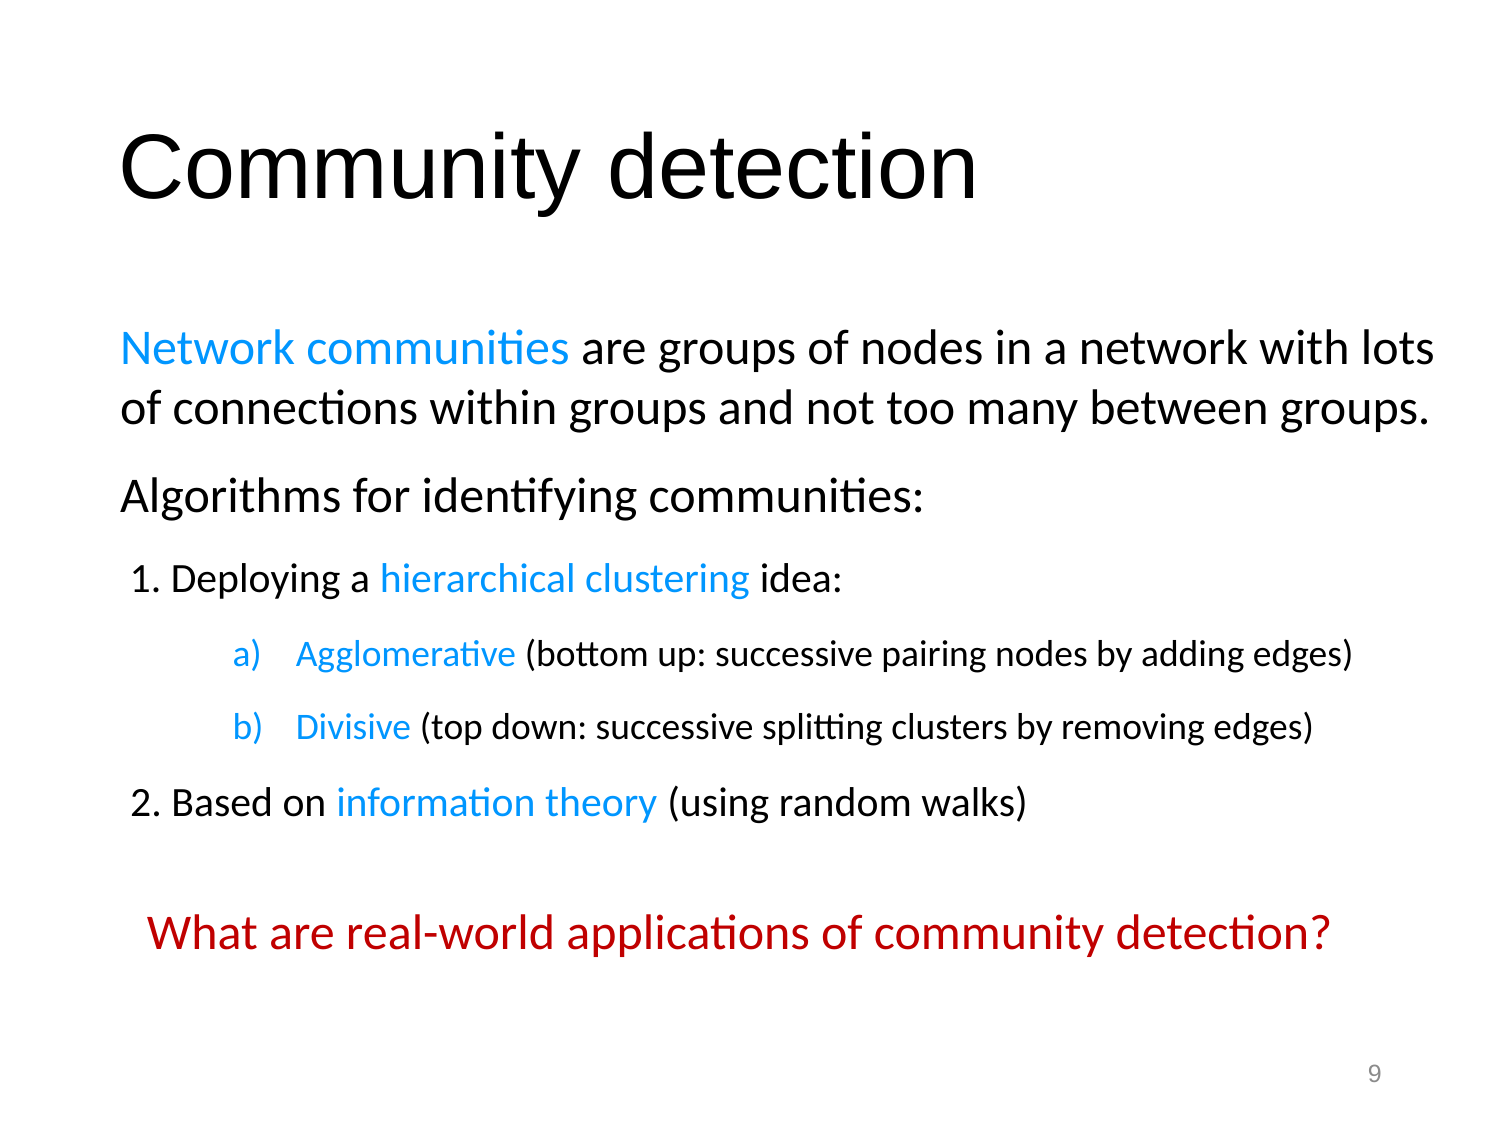

# Community detection
Network communities are groups of nodes in a network with lots of connections within groups and not too many between groups.
Algorithms for identifying communities:
 1. Deploying a hierarchical clustering idea:
Agglomerative (bottom up: successive pairing nodes by adding edges)
Divisive (top down: successive splitting clusters by removing edges)
2. Based on information theory (using random walks)
What are real-world applications of community detection?
9